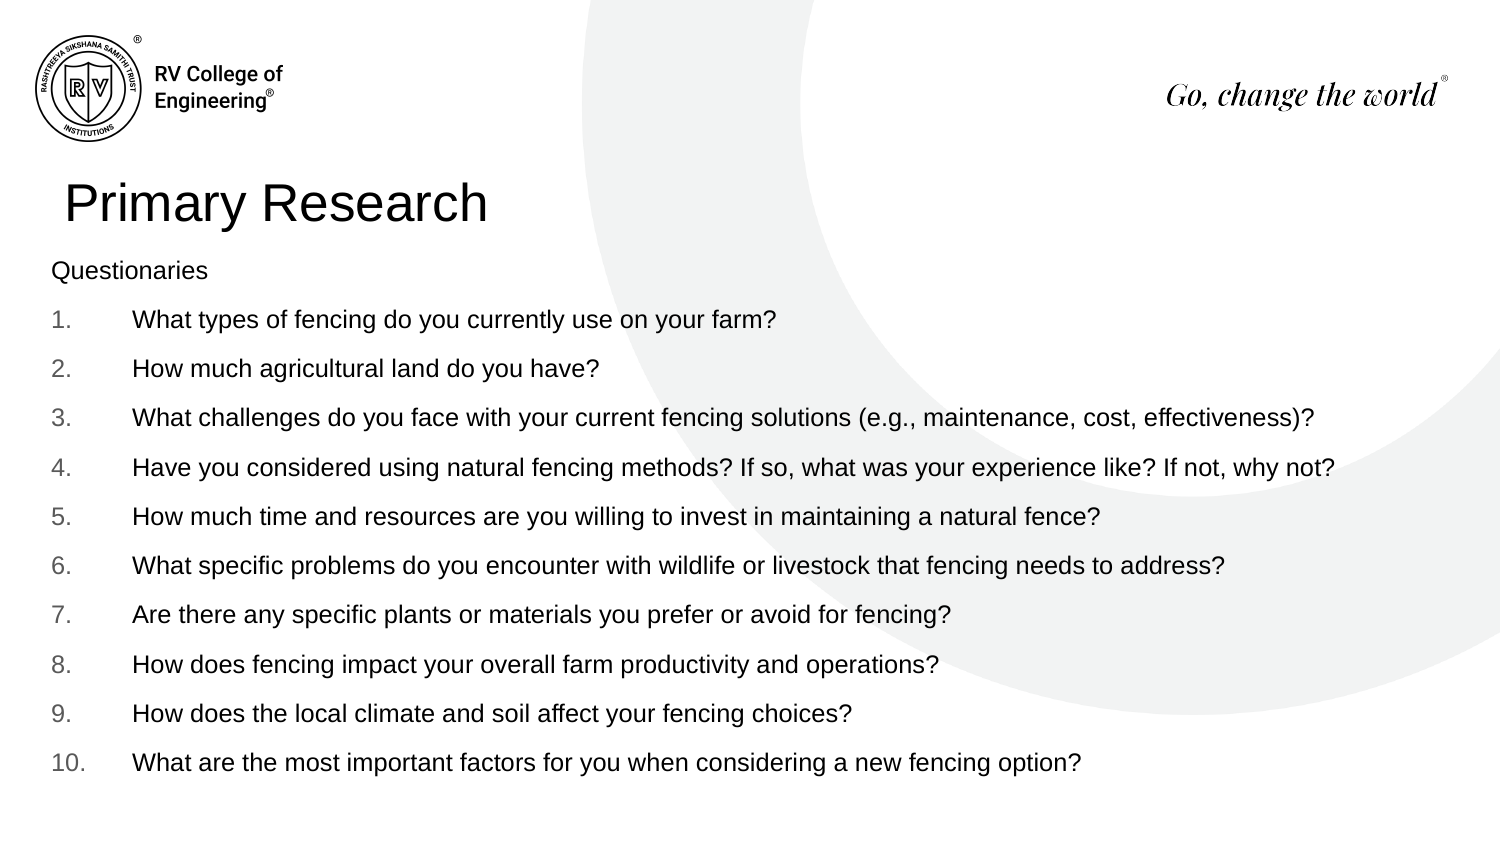

Primary Research
Questionaries
What types of fencing do you currently use on your farm?
How much agricultural land do you have?
What challenges do you face with your current fencing solutions (e.g., maintenance, cost, effectiveness)?
Have you considered using natural fencing methods? If so, what was your experience like? If not, why not?
How much time and resources are you willing to invest in maintaining a natural fence?
What specific problems do you encounter with wildlife or livestock that fencing needs to address?
Are there any specific plants or materials you prefer or avoid for fencing?
How does fencing impact your overall farm productivity and operations?
How does the local climate and soil affect your fencing choices?
What are the most important factors for you when considering a new fencing option?